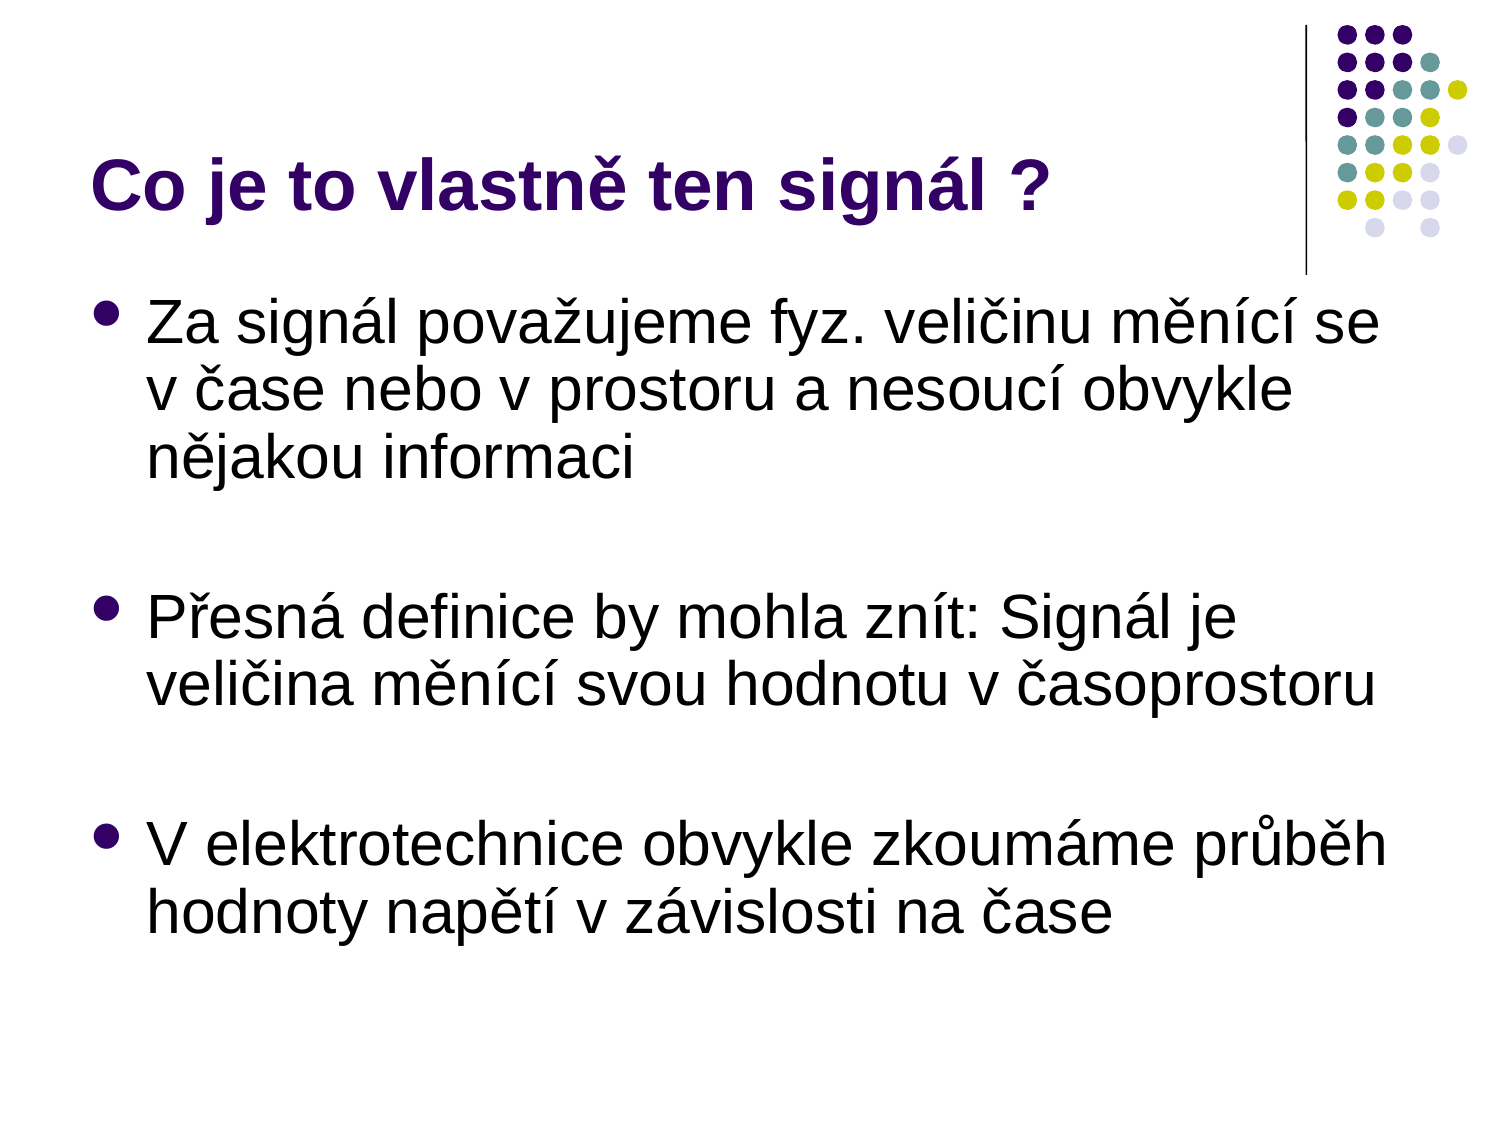

# Co je to vlastně ten signál ?
Za signál považujeme fyz. veličinu měnící se v čase nebo v prostoru a nesoucí obvykle nějakou informaci

Přesná definice by mohla znít: Signál je veličina měnící svou hodnotu v časoprostoru

V elektrotechnice obvykle zkoumáme průběh hodnoty napětí v závislosti na čase